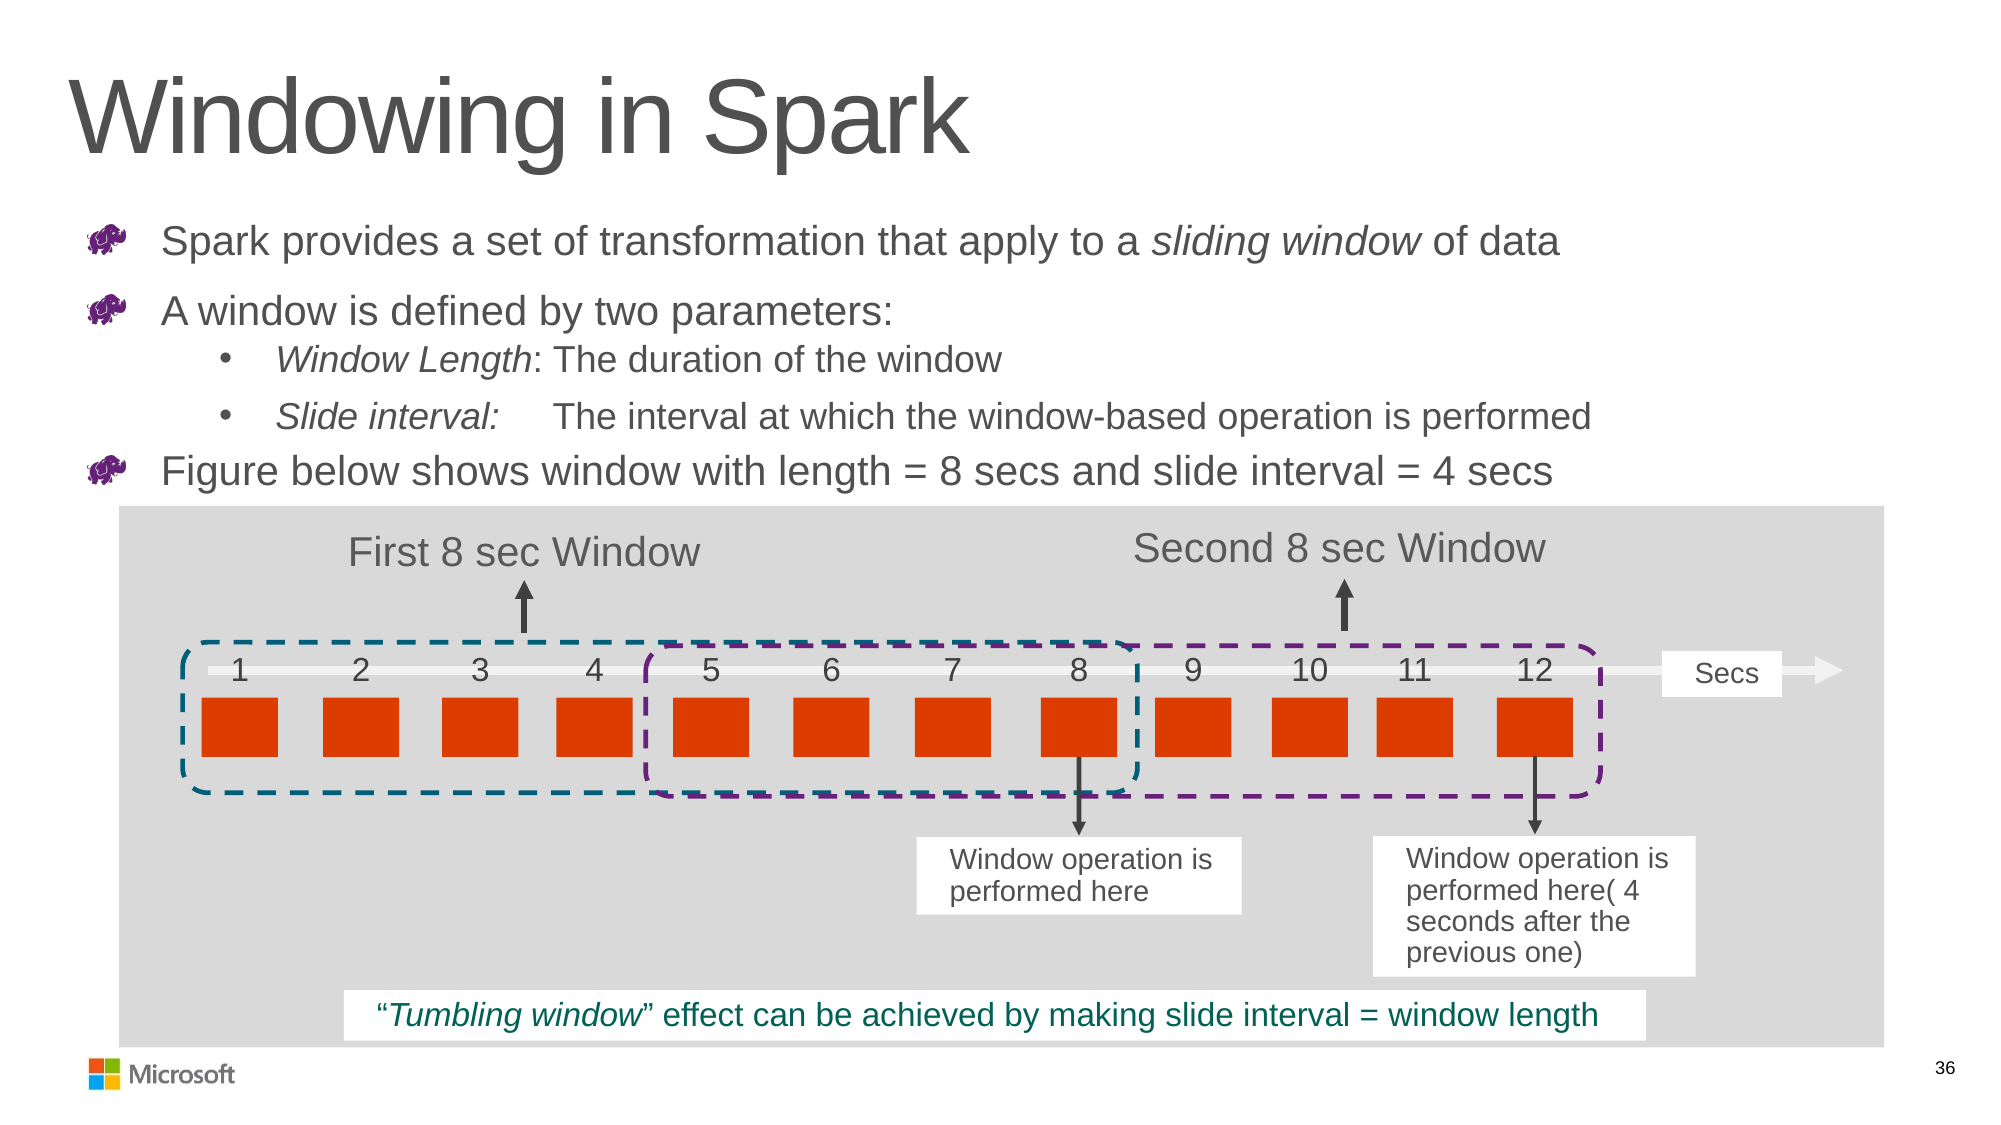

# Windowing in Spark
Spark provides a set of transformation that apply to a sliding window of data
A window is defined by two parameters:
Window Length: The duration of the window
Slide interval:     The interval at which the window-based operation is performed
Figure below shows window with length = 8 secs and slide interval = 4 secs

Second 8 sec Window
First 8 sec Window

1
2
3
4
5
6
7
8
9
10
11
12

Secs

Window operation is performed here( 4 seconds after the previous one)
Window operation is performed here
“Tumbling window” effect can be achieved by making slide interval = window length
36